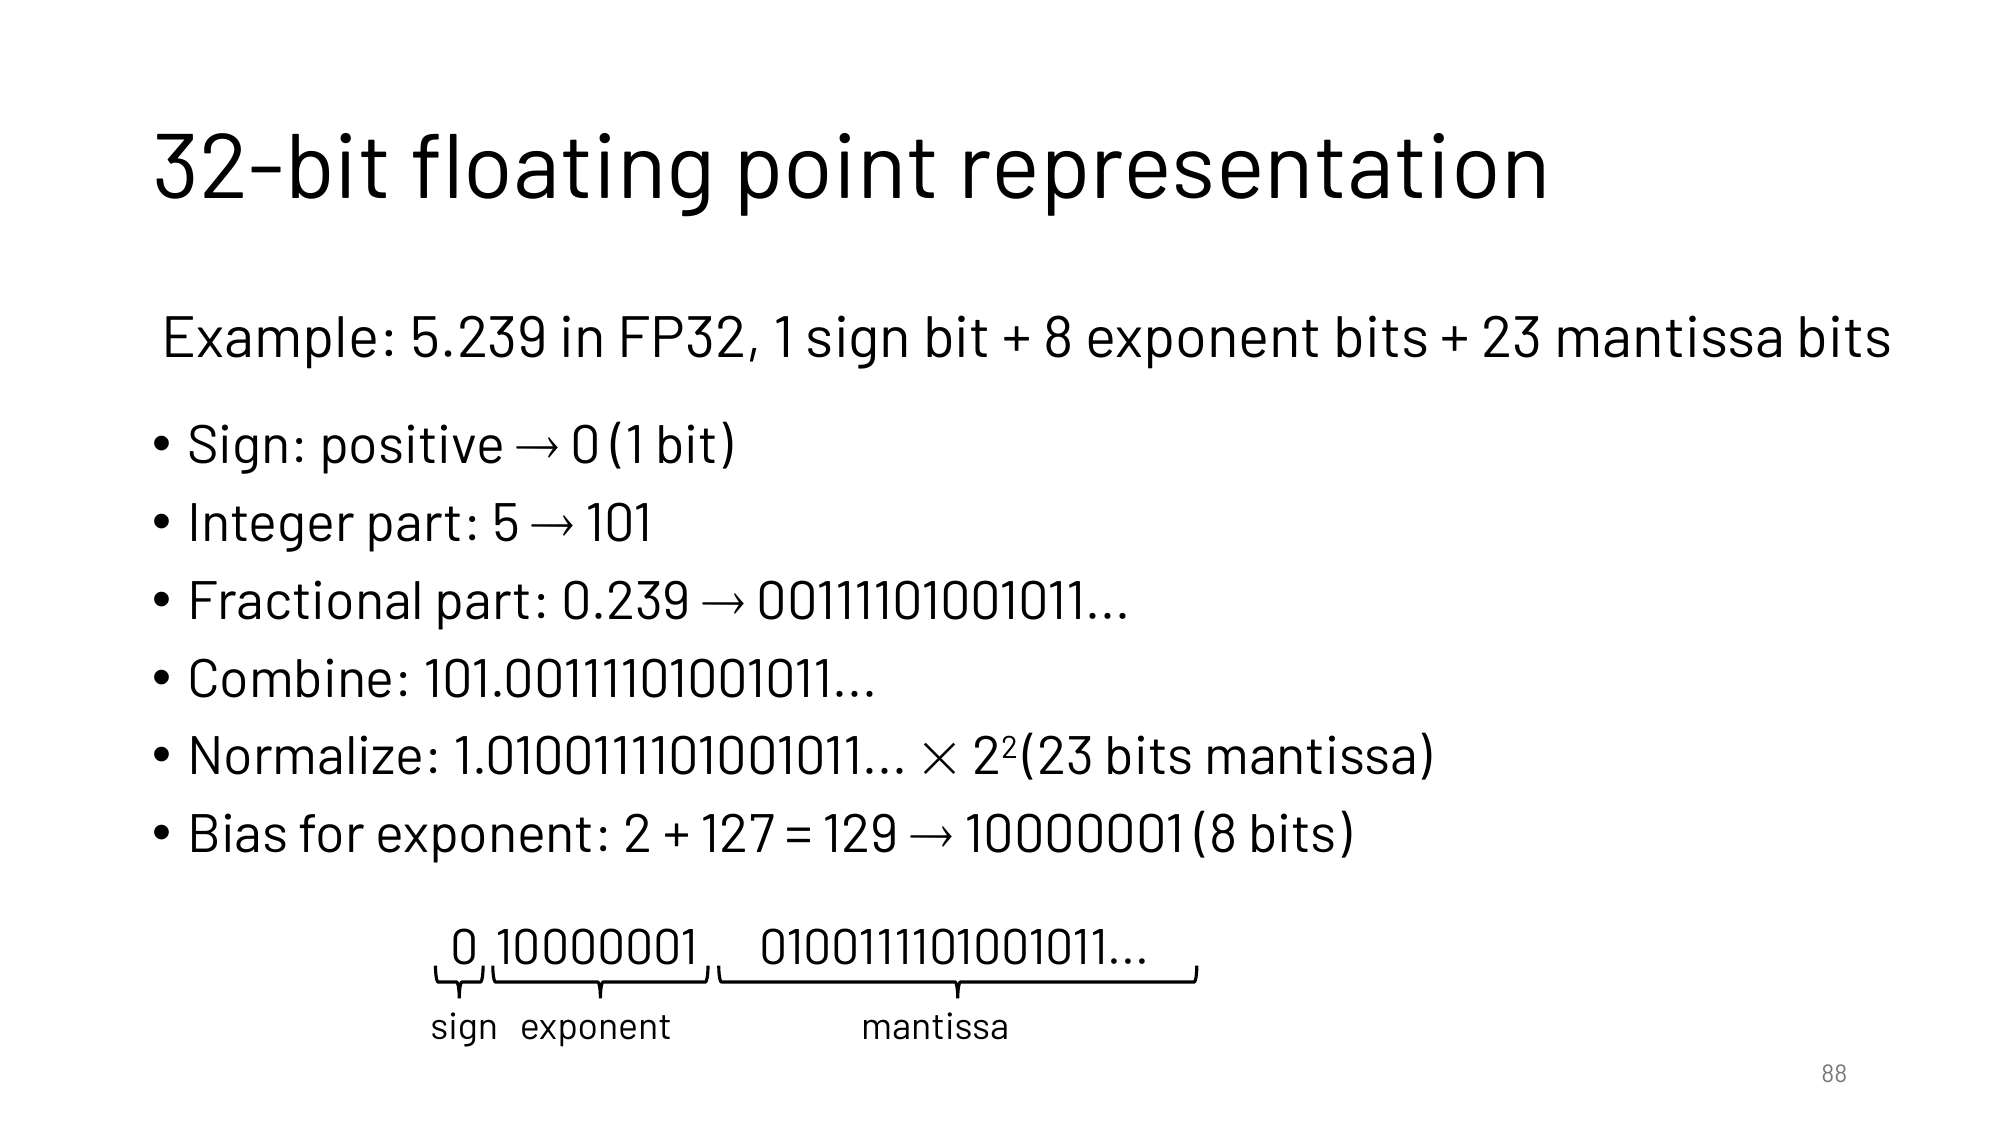

# 32-bit floating point representation
Example: 5.239 in FP32, 1 sign bit + 8 exponent bits + 23 mantissa bits
Sign: positive → 0 (1 bit)
Integer part: 5 → 101
Fractional part: 0.239 → 00111101001011...
Combine: 101.00111101001011...
Normalize: 1.0100111101001011... × 22 (23 bits mantissa)
Bias for exponent: 2 + 127 = 129 → 10000001 (8 bits)
0
10000001
 0100111101001011...

sign

mantissa

exponent
88